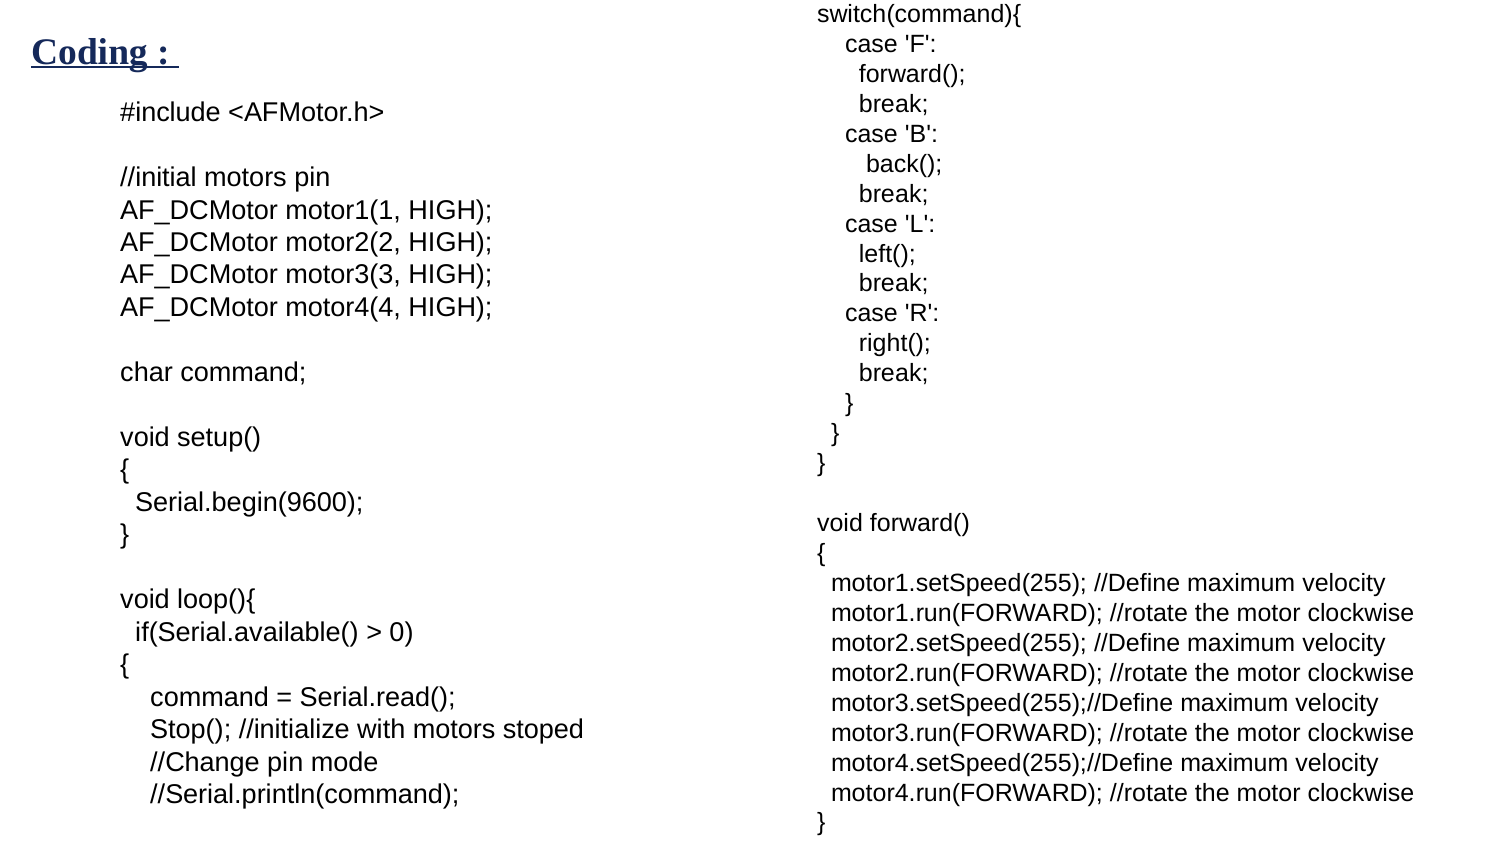

switch(command){
    case 'F':
      forward();
      break;
    case 'B':
       back();
      break;
    case 'L':
      left();
      break;
    case 'R':
      right();
      break;
    }
  }
}

void forward()
{
  motor1.setSpeed(255); //Define maximum velocity
  motor1.run(FORWARD); //rotate the motor clockwise
  motor2.setSpeed(255); //Define maximum velocity
  motor2.run(FORWARD); //rotate the motor clockwise
  motor3.setSpeed(255);//Define maximum velocity
  motor3.run(FORWARD); //rotate the motor clockwise
  motor4.setSpeed(255);//Define maximum velocity
  motor4.run(FORWARD); //rotate the motor clockwise
}
Coding :
#include <AFMotor.h>

//initial motors pin
AF_DCMotor motor1(1, HIGH);
AF_DCMotor motor2(2, HIGH);
AF_DCMotor motor3(3, HIGH);
AF_DCMotor motor4(4, HIGH);

char command;

void setup()
{
  Serial.begin(9600);
}

void loop(){
  if(Serial.available() > 0)
{
    command = Serial.read();
    Stop(); //initialize with motors stoped
    //Change pin mode
    //Serial.println(command);